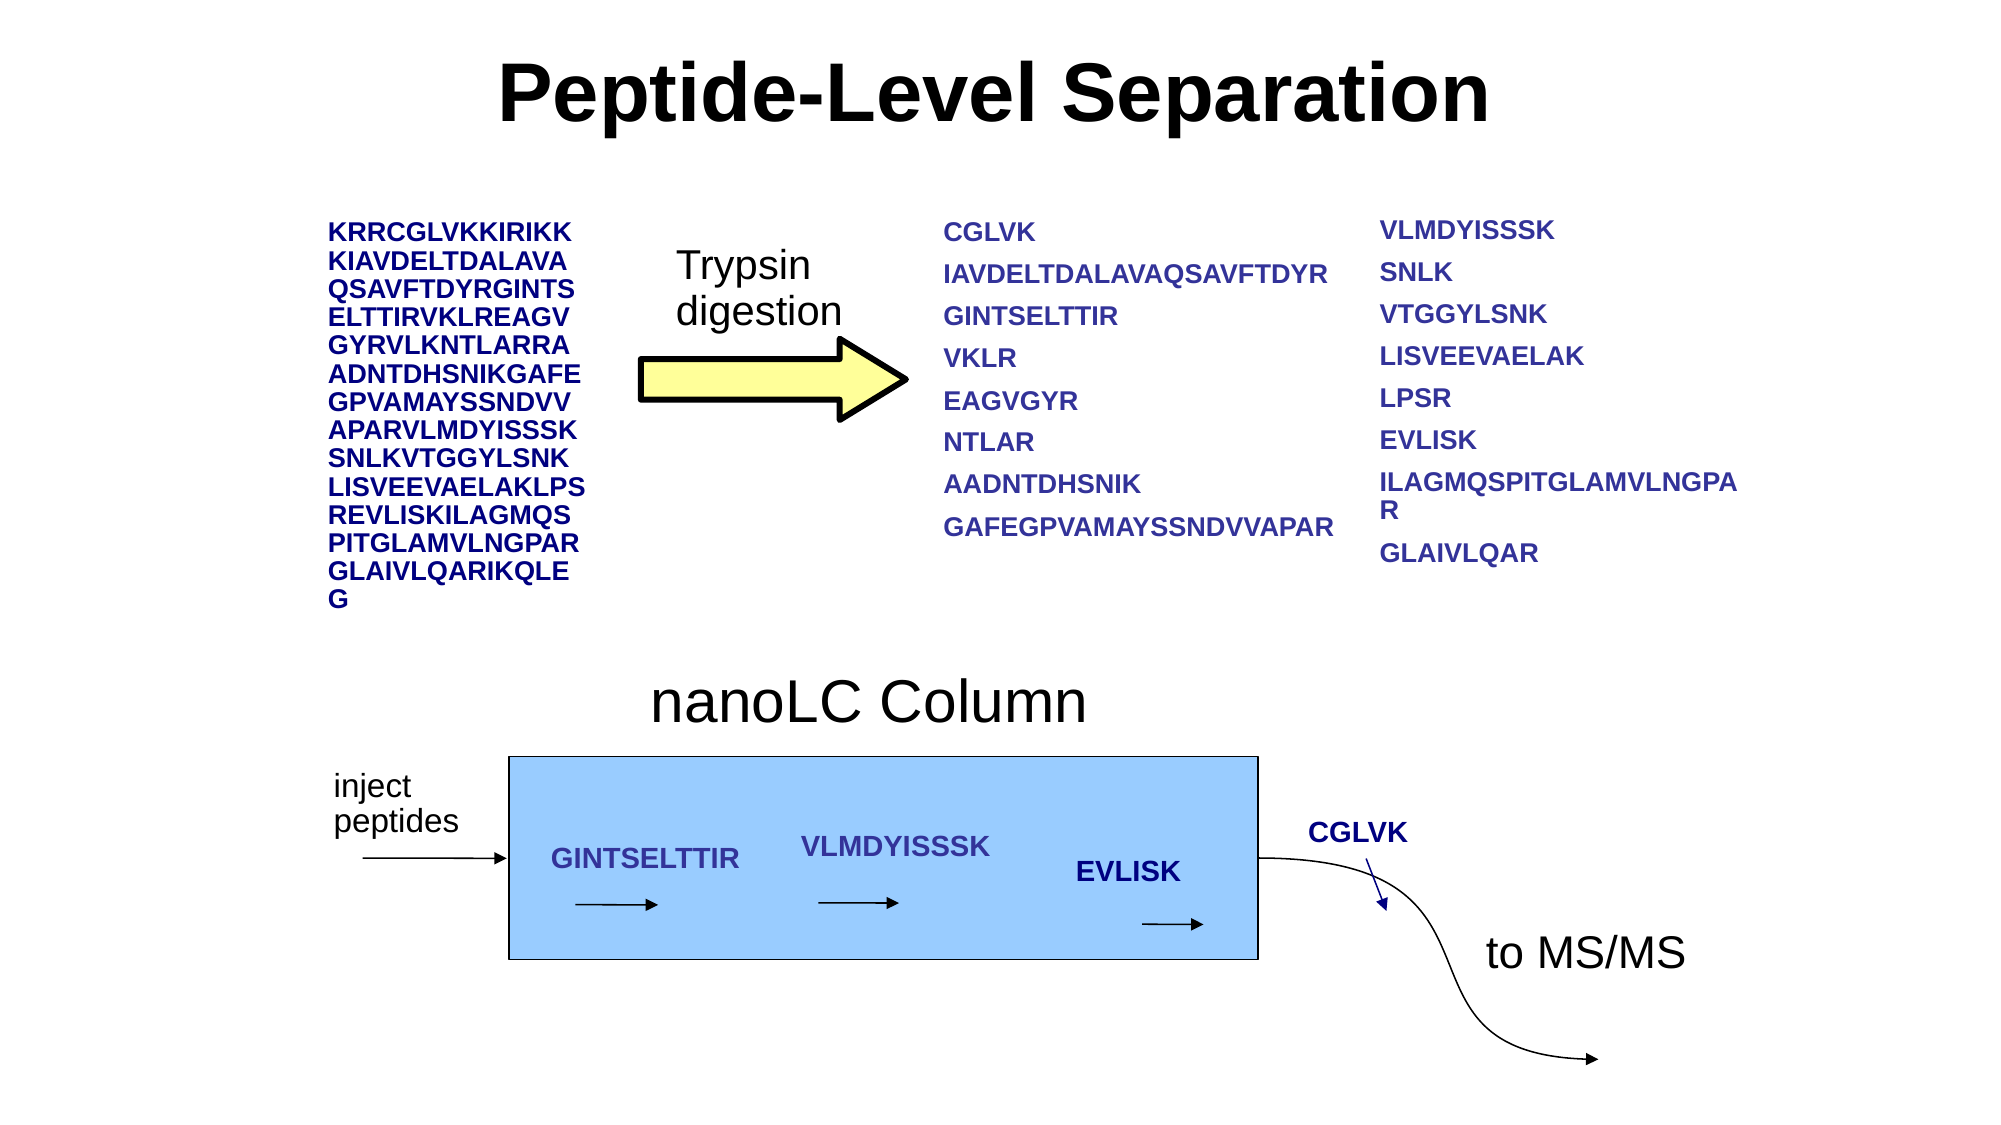

Peptide-Level Separation
15
VLMDYISSSK
SNLK
VTGGYLSNK
LISVEEVAELAK
LPSR
EVLISK
ILAGMQSPITGLAMVLNGPAR
GLAIVLQAR
CGLVK
IAVDELTDALAVAQSAVFTDYR
GINTSELTTIR
VKLR
EAGVGYR
NTLAR
AADNTDHSNIK
GAFEGPVAMAYSSNDVVAPAR

KRRCGLVKKIRIKKKIAVDELTDALAVAQSAVFTDYRGINTSELTTIRVKLREAGVGYRVLKNTLARRAADNTDHSNIKGAFEGPVAMAYSSNDVVAPARVLMDYISSSKSNLKVTGGYLSNKLISVEEVAELAKLPSREVLISKILAGMQSPITGLAMVLNGPARGLAIVLQARIKQLEG
Trypsin
digestion

nanoLC Column

inject
peptides
CGLVK

VLMDYISSSK
GINTSELTTIR
EVLISK

to MS/MS